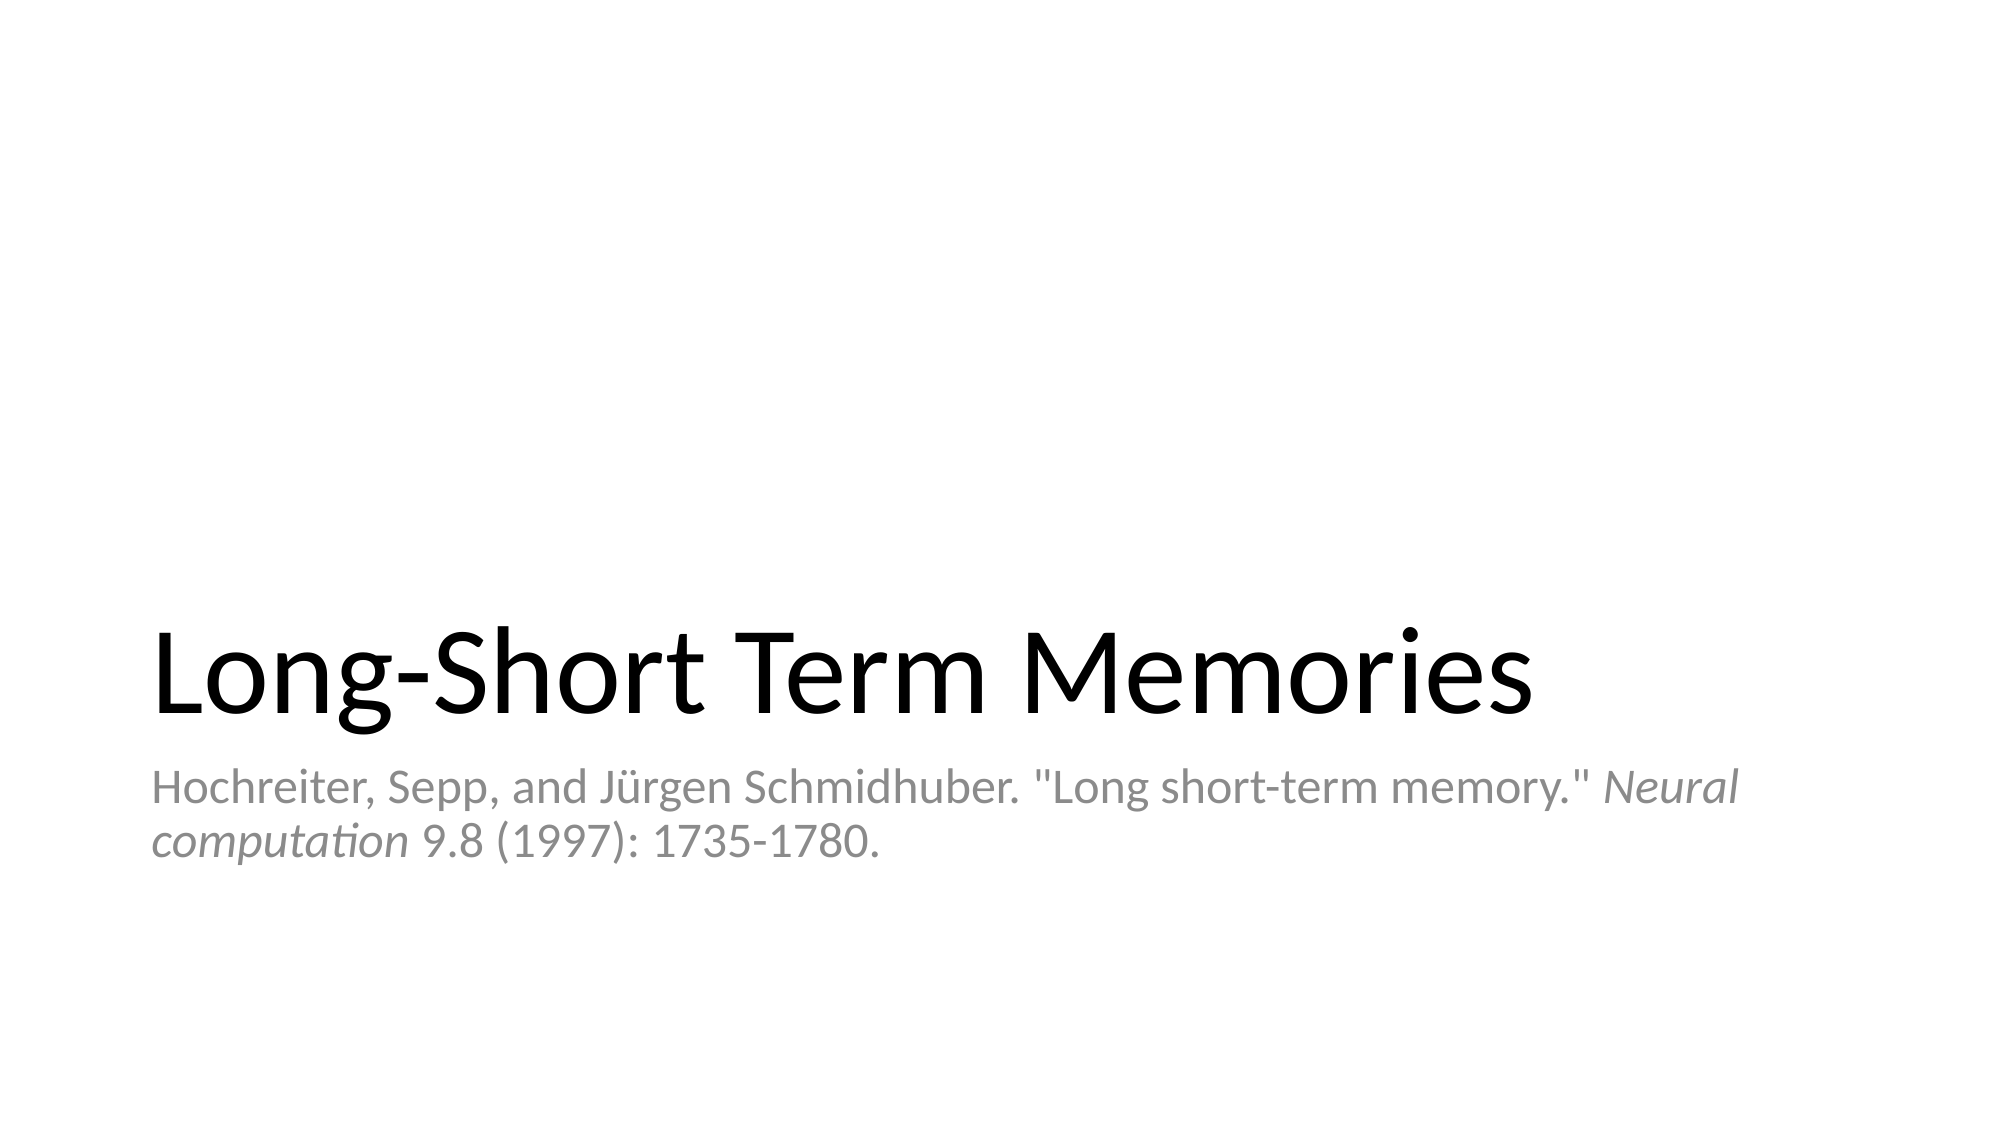

# Long-Short Term Memories
Hochreiter, Sepp, and Jürgen Schmidhuber. "Long short-term memory." Neural computation 9.8 (1997): 1735-1780.